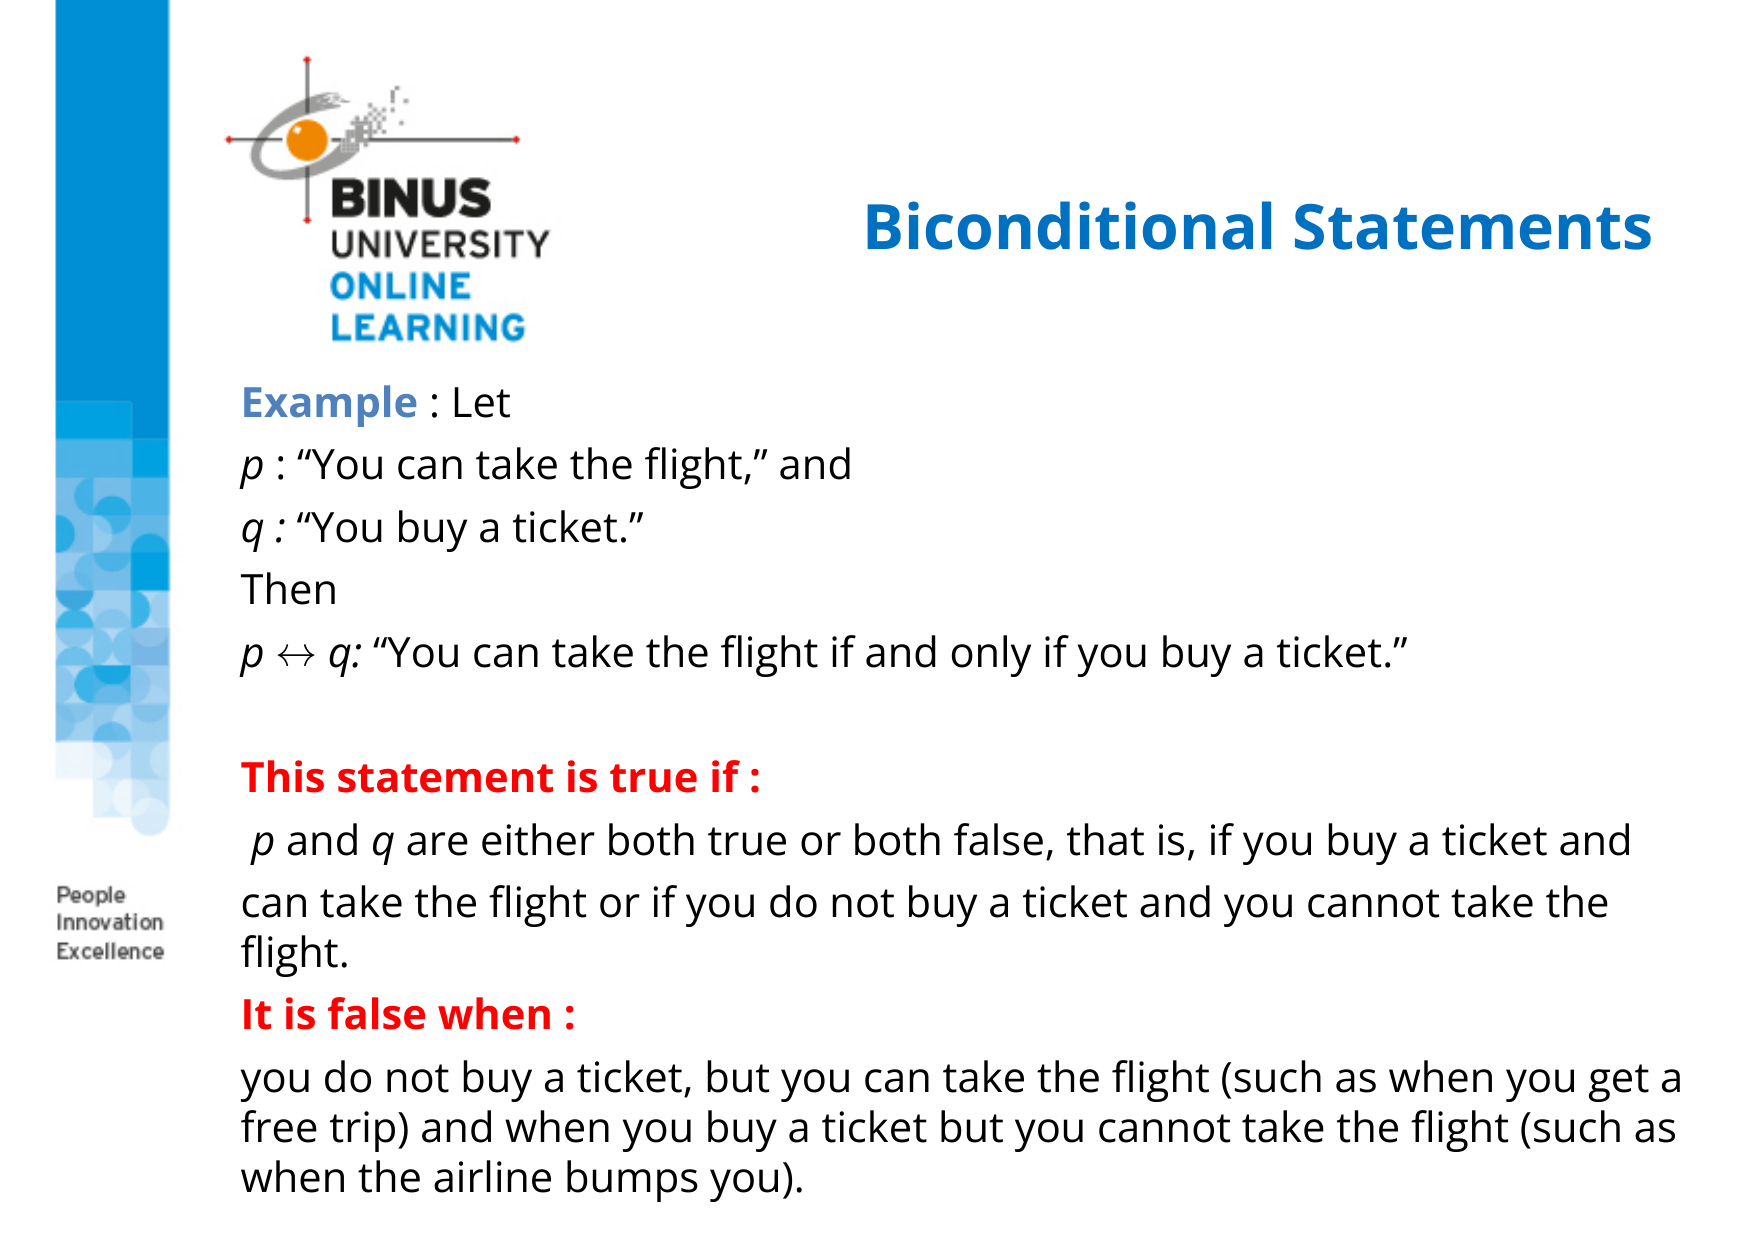

Biconditional Statements
Example : Let
p : “You can take the flight,” and
q : “You buy a ticket.”
Then
p ↔ q: “You can take the flight if and only if you buy a ticket.”

This statement is true if :
 p and q are either both true or both false, that is, if you buy a ticket and
can take the flight or if you do not buy a ticket and you cannot take the flight.
It is false when :
you do not buy a ticket, but you can take the flight (such as when you get a free trip) and when you buy a ticket but you cannot take the flight (such as when the airline bumps you).